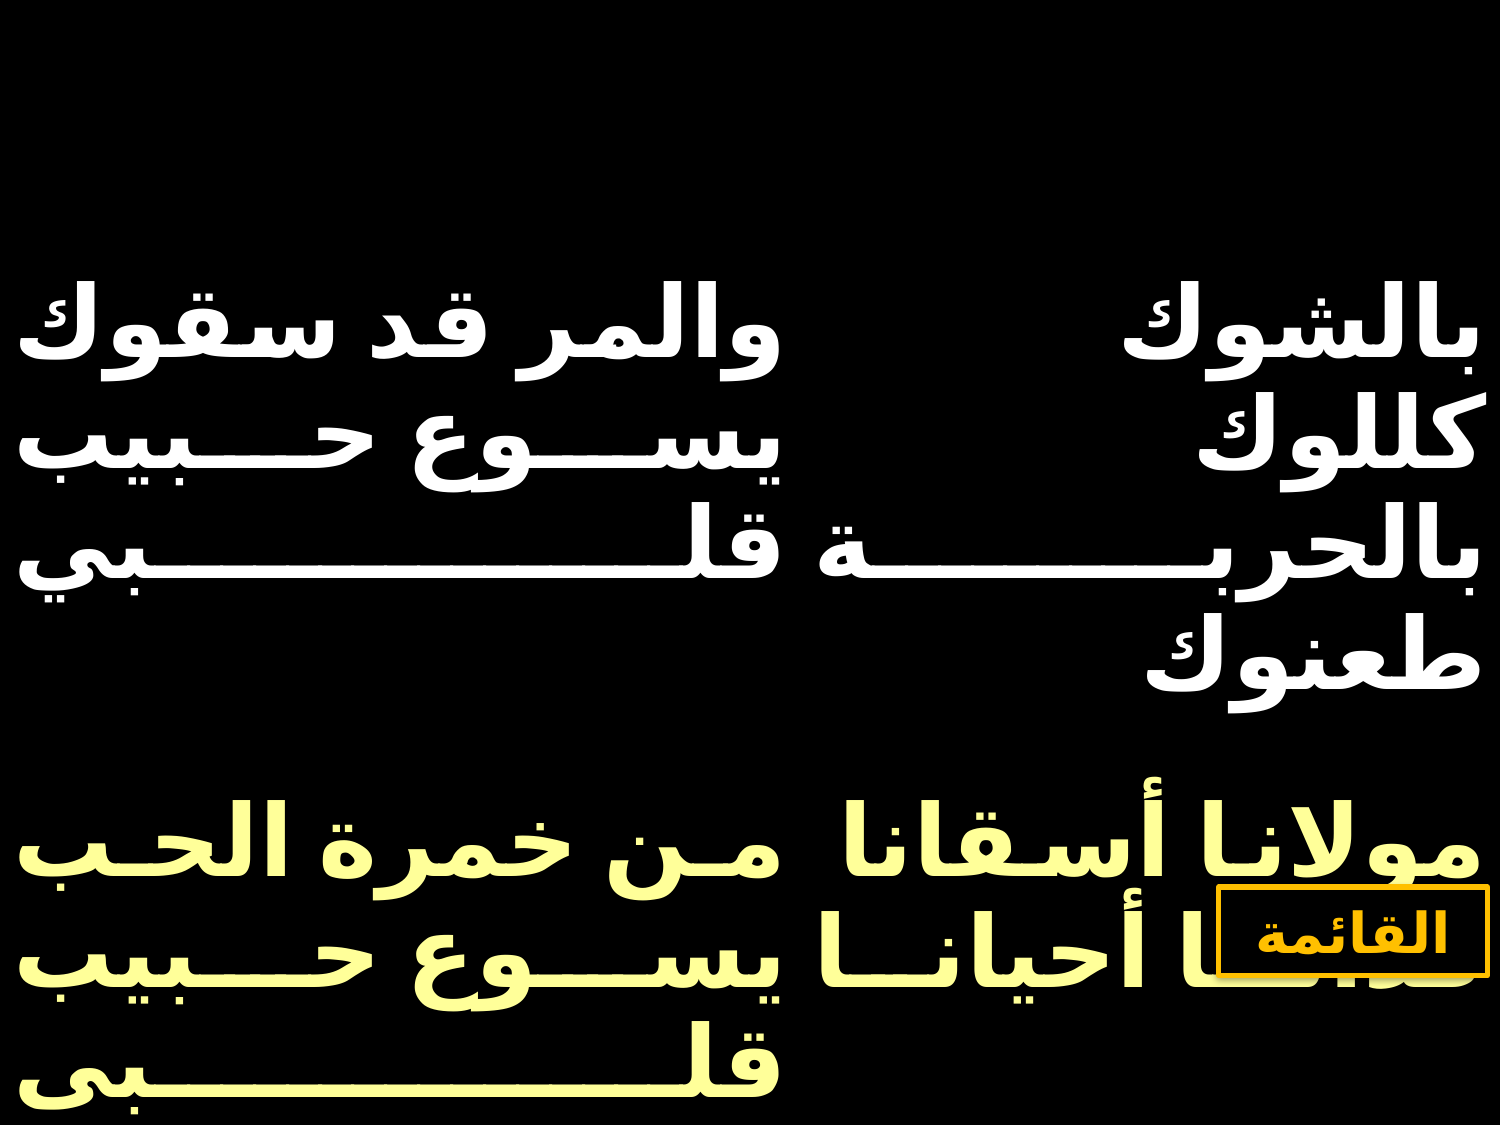

| والمر قد سقوك يسوع حبيب قلبي | بالشوك كللوك بالحربة طعنوك |
| --- | --- |
| من خمرة الحب يسوع حبيب قلبى | مولانا أسقانا فدانا أحيانا |
القائمة